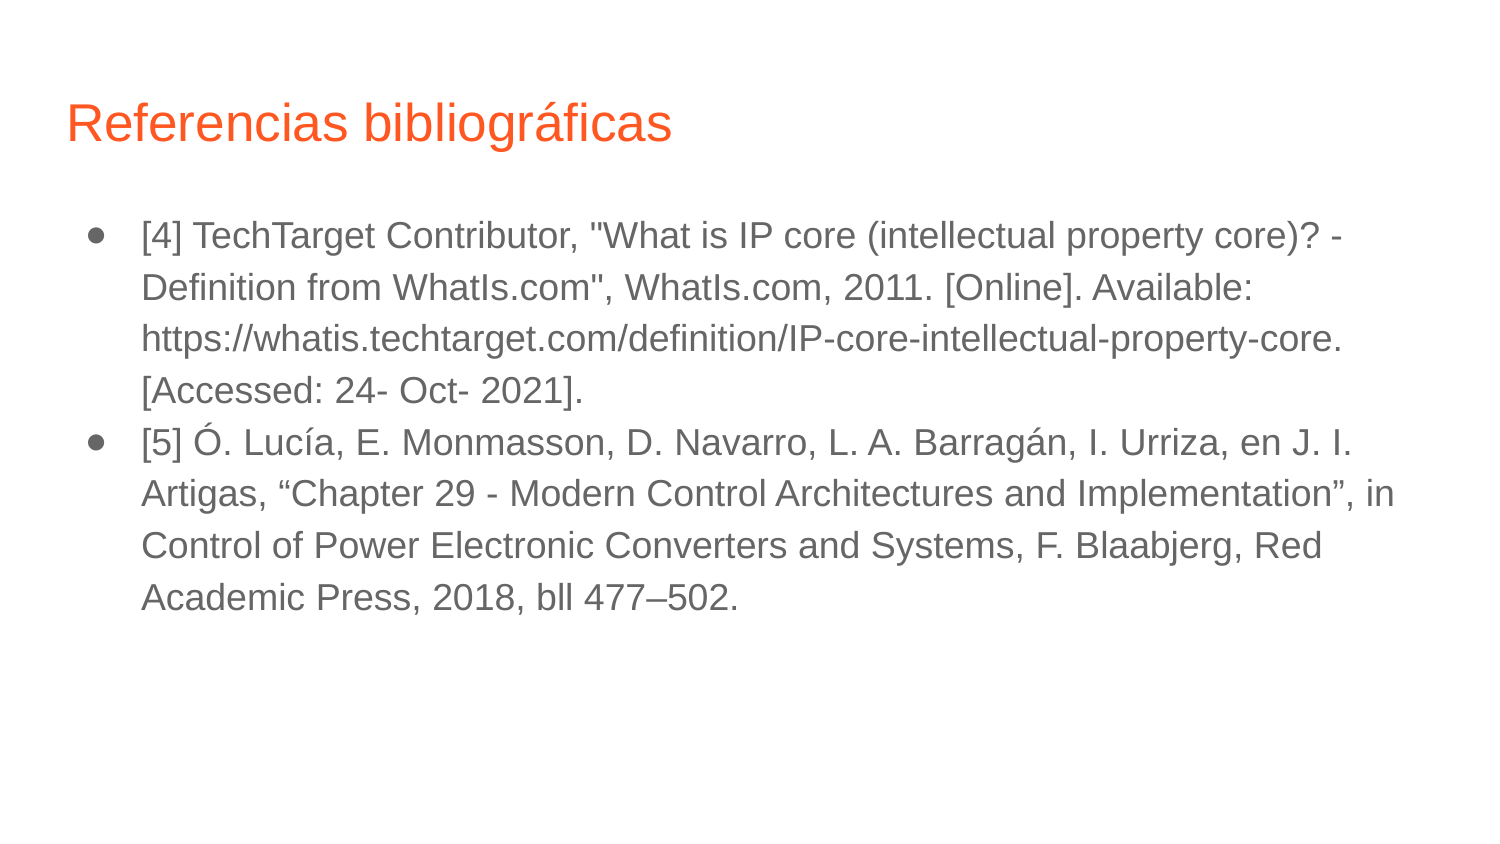

# Referencias bibliográficas
[4] TechTarget Contributor, "What is IP core (intellectual property core)? - Definition from WhatIs.com", WhatIs.com, 2011. [Online]. Available: https://whatis.techtarget.com/definition/IP-core-intellectual-property-core. [Accessed: 24- Oct- 2021].
[5] Ó. Lucía, E. Monmasson, D. Navarro, L. A. Barragán, I. Urriza, en J. I. Artigas, “Chapter 29 - Modern Control Architectures and Implementation”, in Control of Power Electronic Converters and Systems, F. Blaabjerg, Red Academic Press, 2018, bll 477–502.